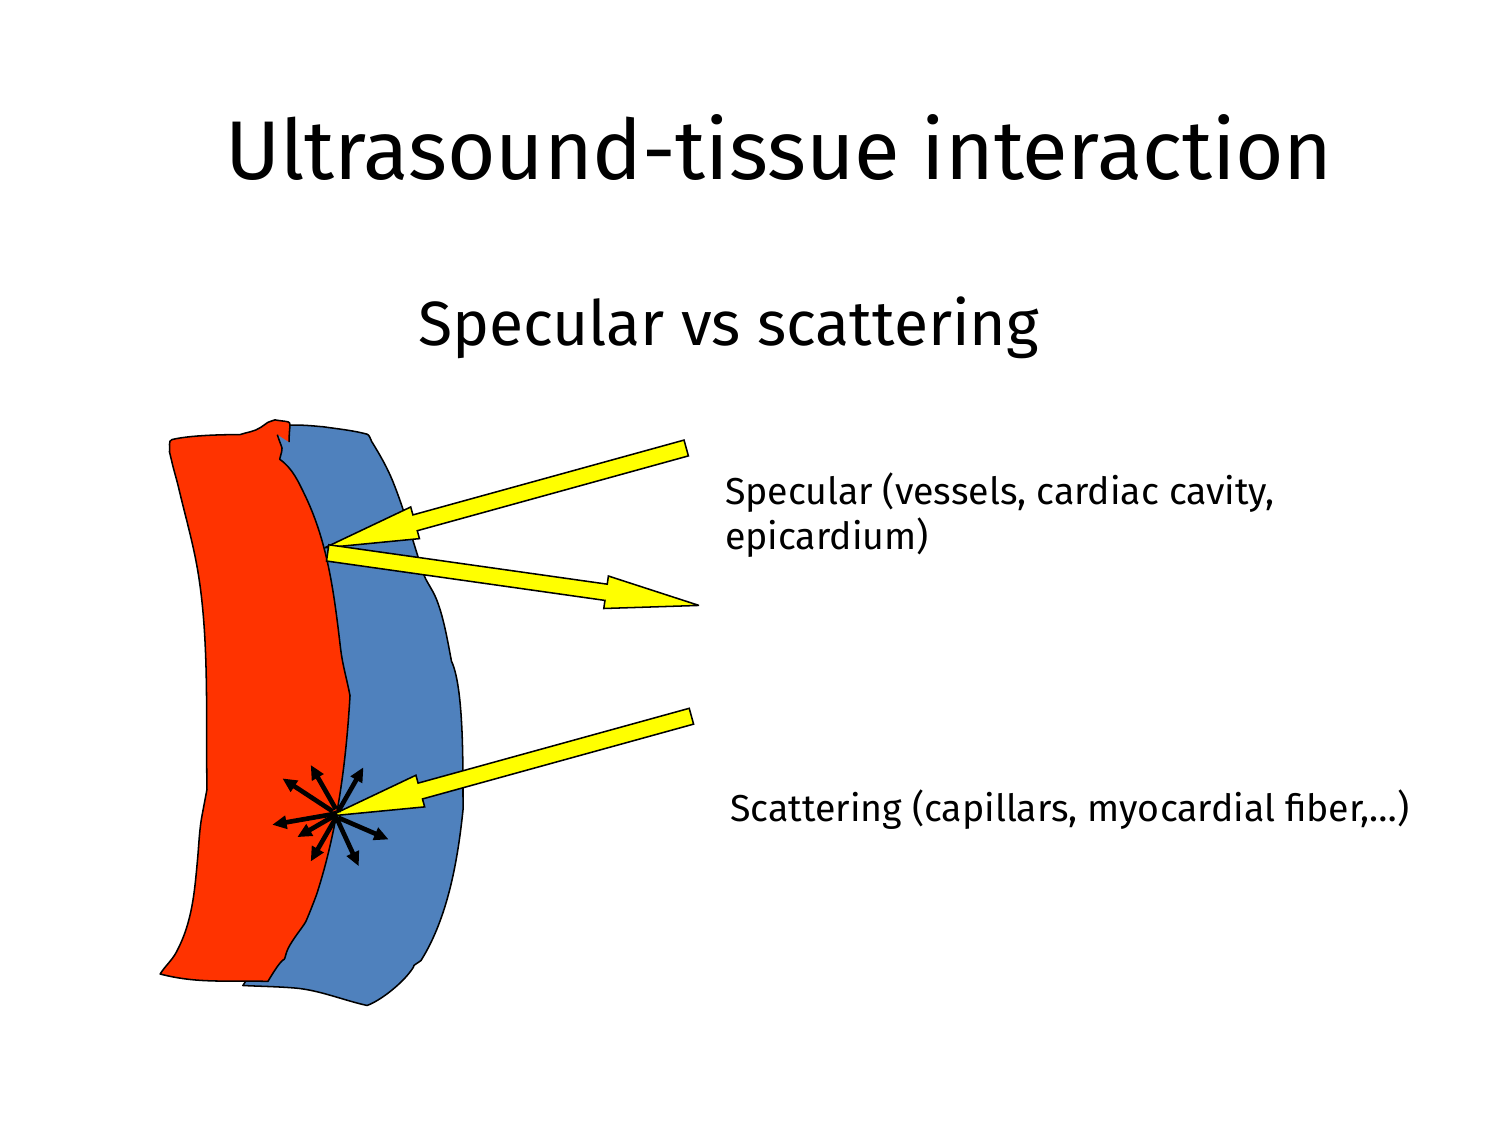

Ultrasound-tissue interaction
Specular vs scattering

Specular (vessels, cardiac cavity, epicardium)

Scattering (capillars, myocardial fiber,…)